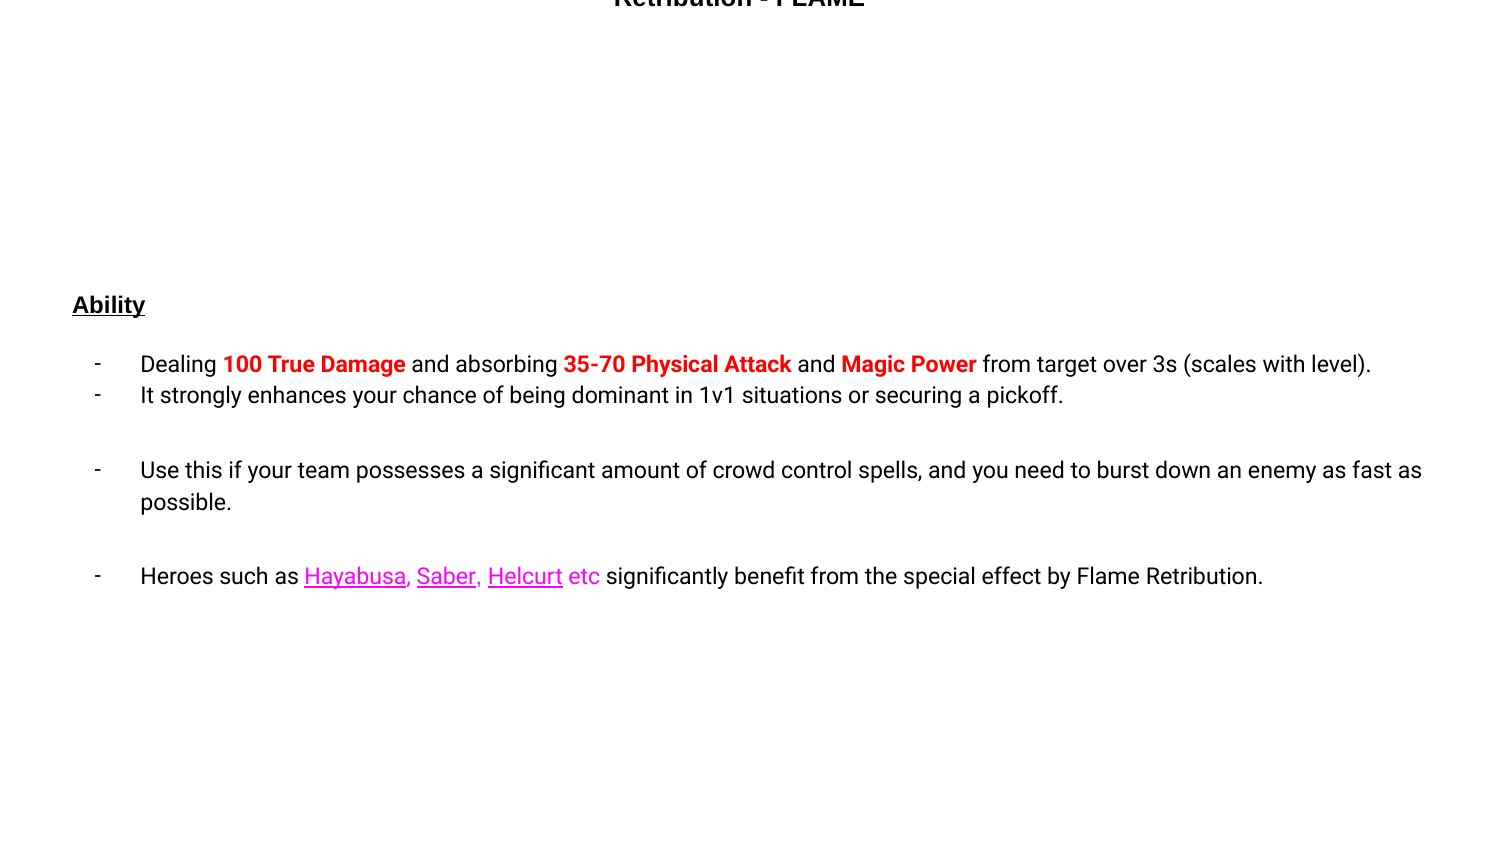

Retribution - FLAME
# Ability

Dealing 100 True Damage and absorbing 35-70 Physical Attack and Magic Power from target over 3s (scales with level).
It strongly enhances your chance of being dominant in 1v1 situations or securing a pickoff.

Use this if your team possesses a significant amount of crowd control spells, and you need to burst down an enemy as fast as possible.

Heroes such as Hayabusa, Saber, Helcurt etc significantly benefit from the special effect by Flame Retribution.